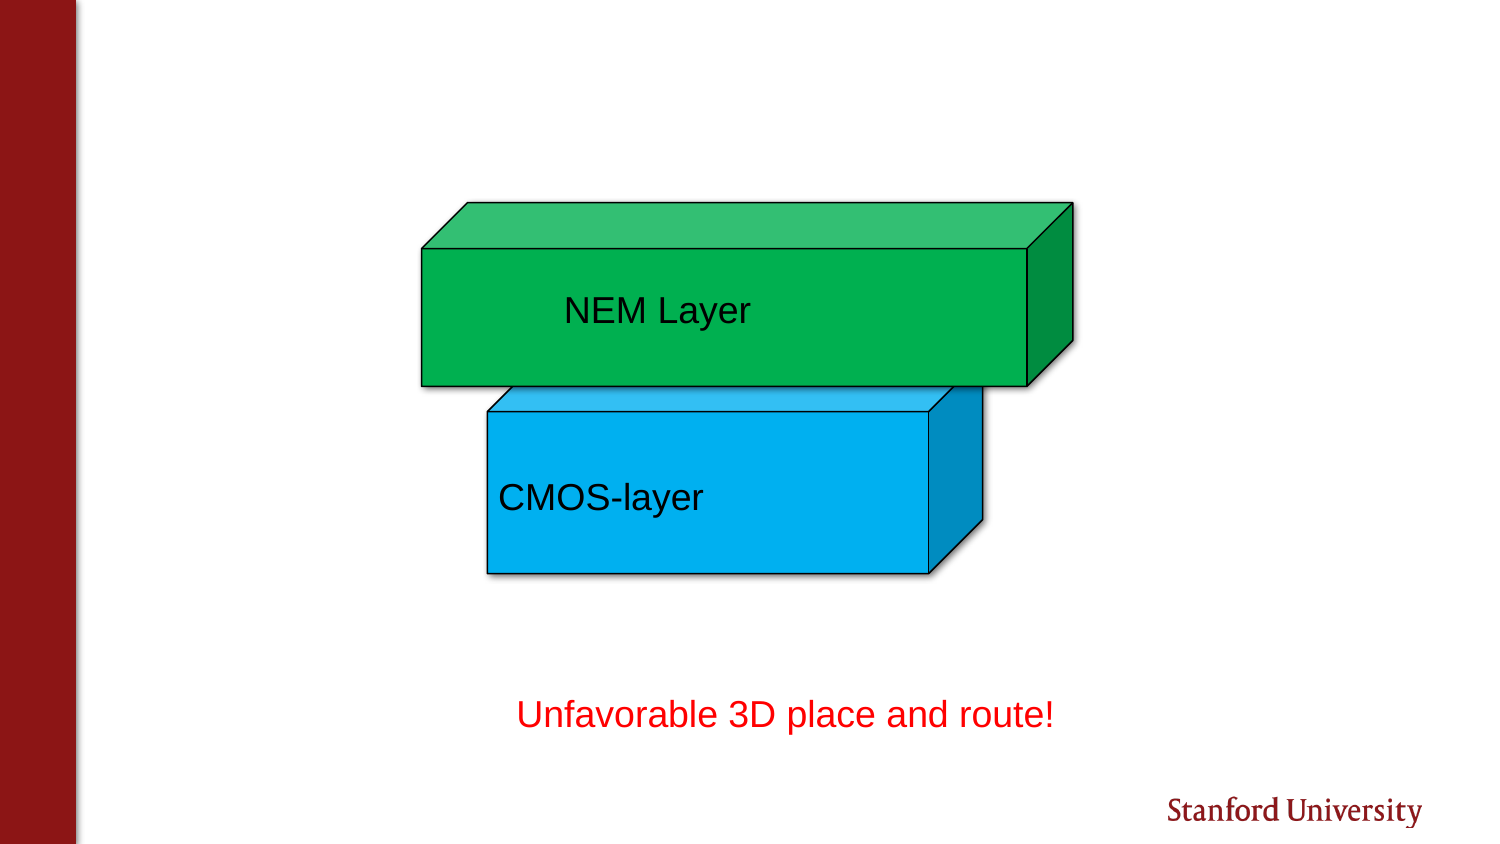

NEM Layer

CMOS-layer
Unfavorable 3D place and route!